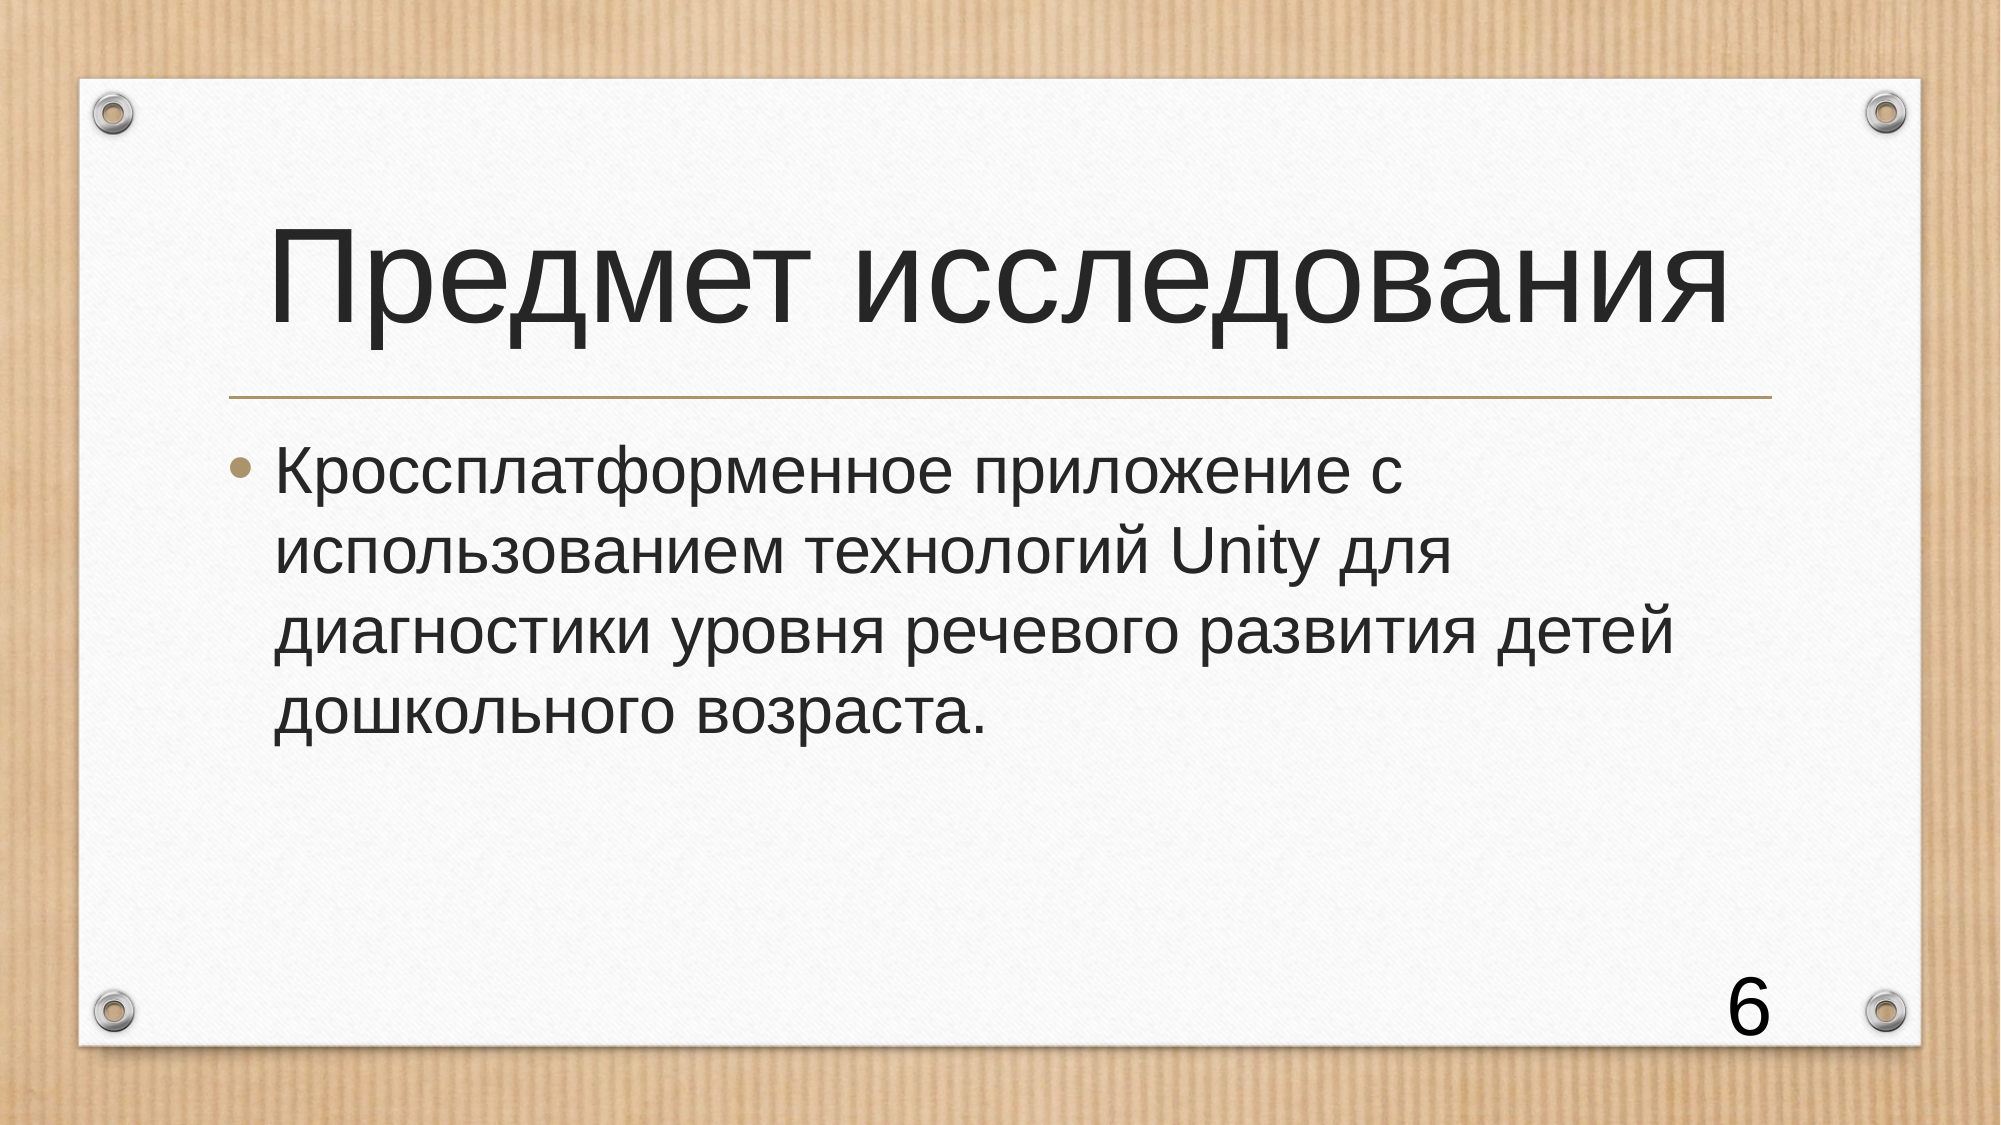

# Предмет исследования
Кроссплатформенное приложение с использованием технологий Unity для диагностики уровня речевого развития детей дошкольного возраста.

6